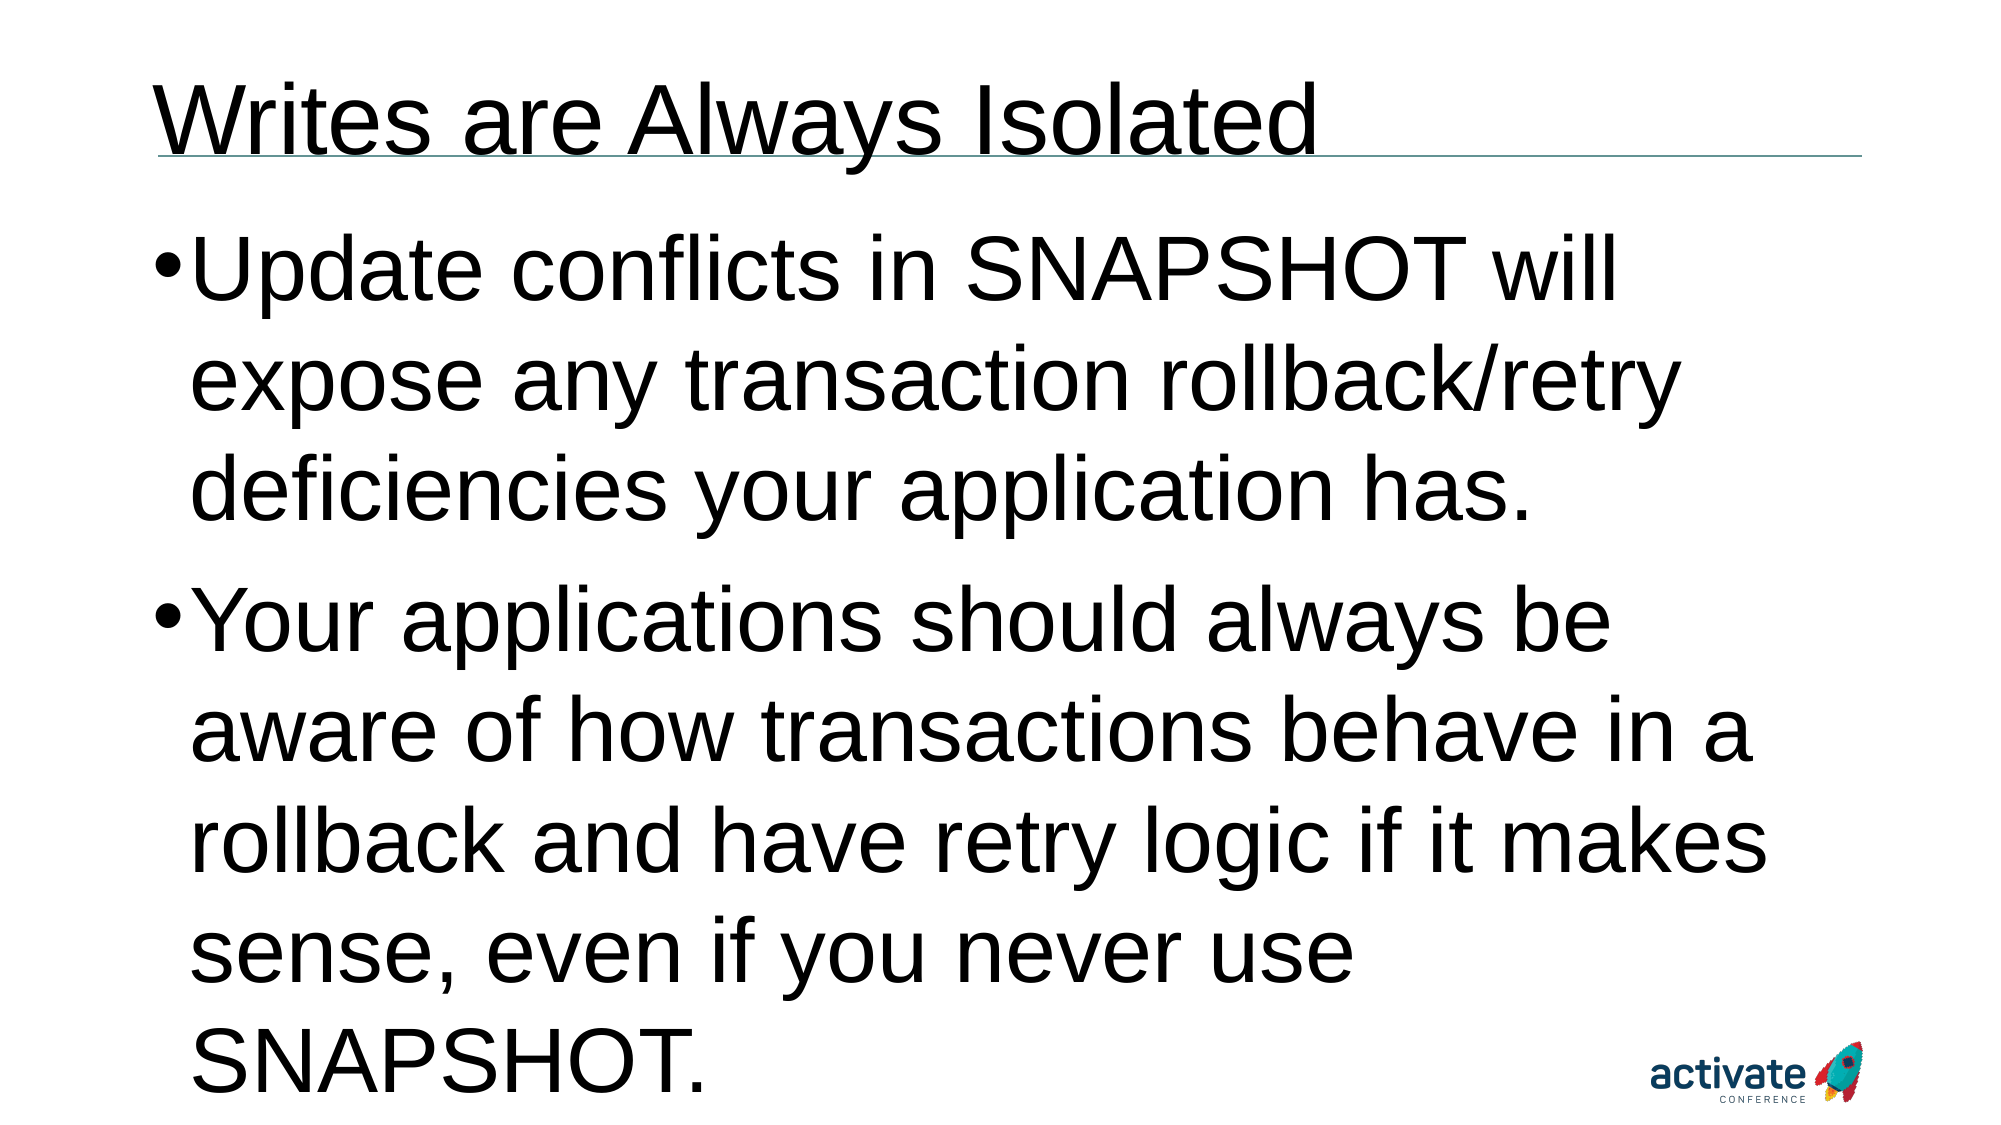

# Writes are Always Isolated
Update conflicts in SNAPSHOT will expose any transaction rollback/retry deficiencies your application has.
Your applications should always be aware of how transactions behave in a rollback and have retry logic if it makes sense, even if you never use SNAPSHOT.